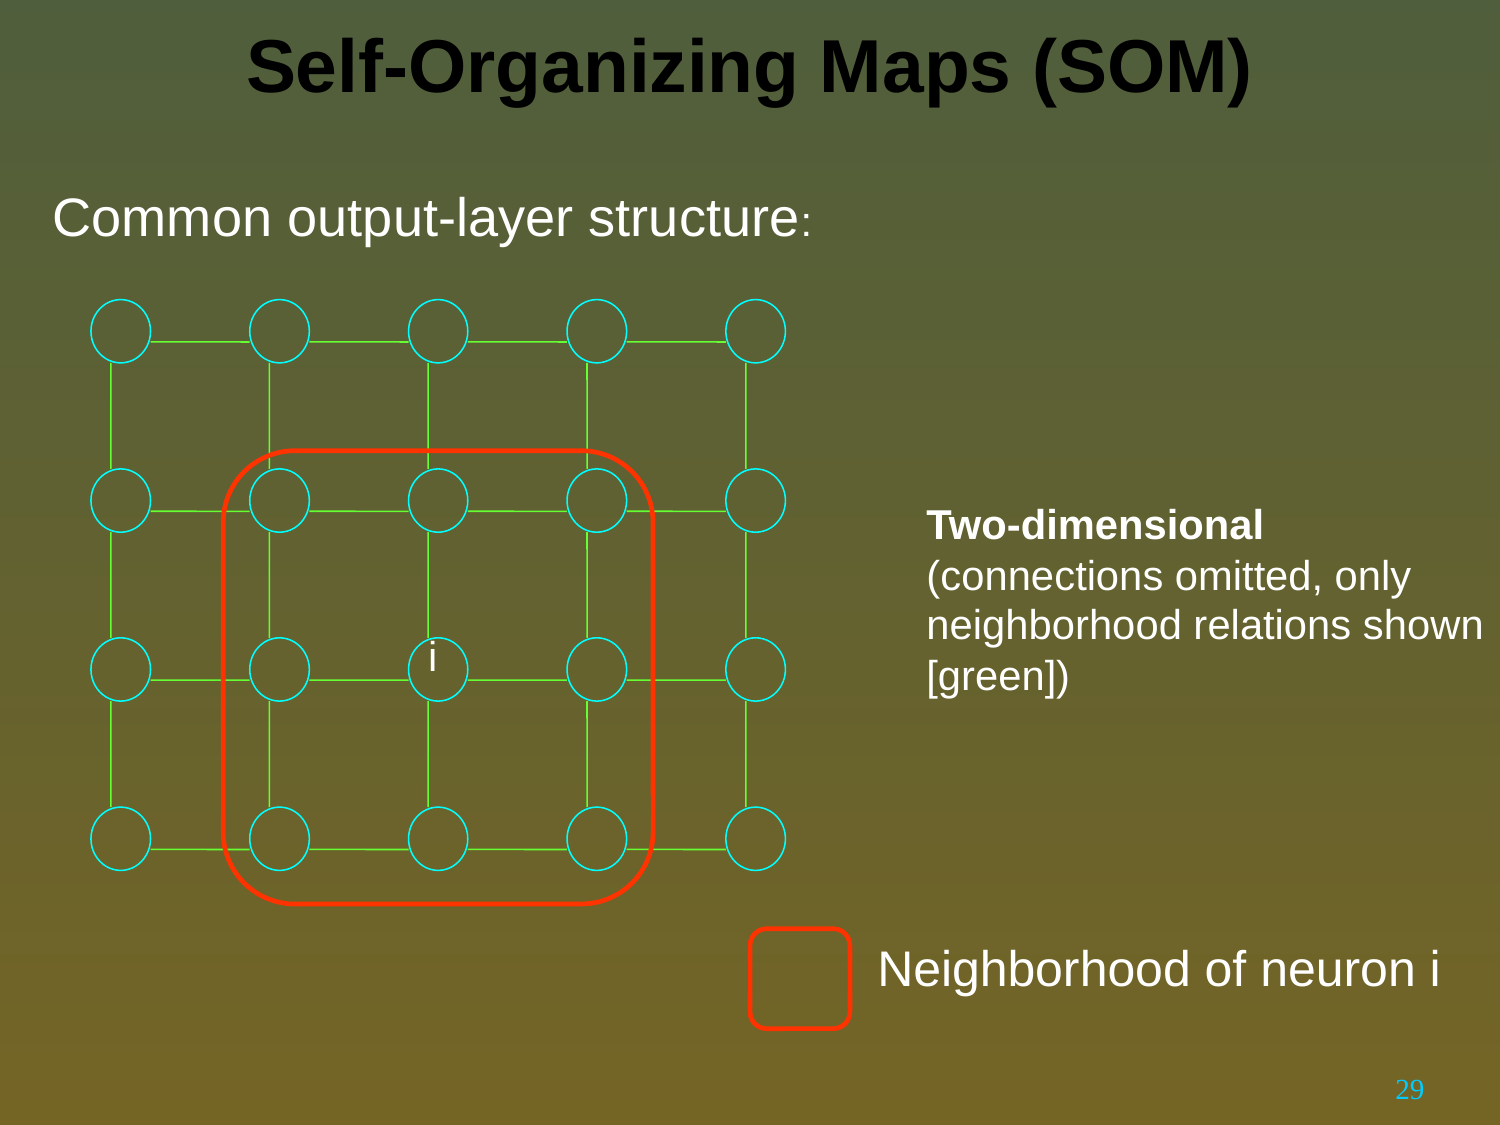

# Self-Organizing Maps (SOM)
Common output-layer structure:

i
Two-dimensional
(connections omitted, only neighborhood relations shown [green])

Neighborhood of neuron i
29